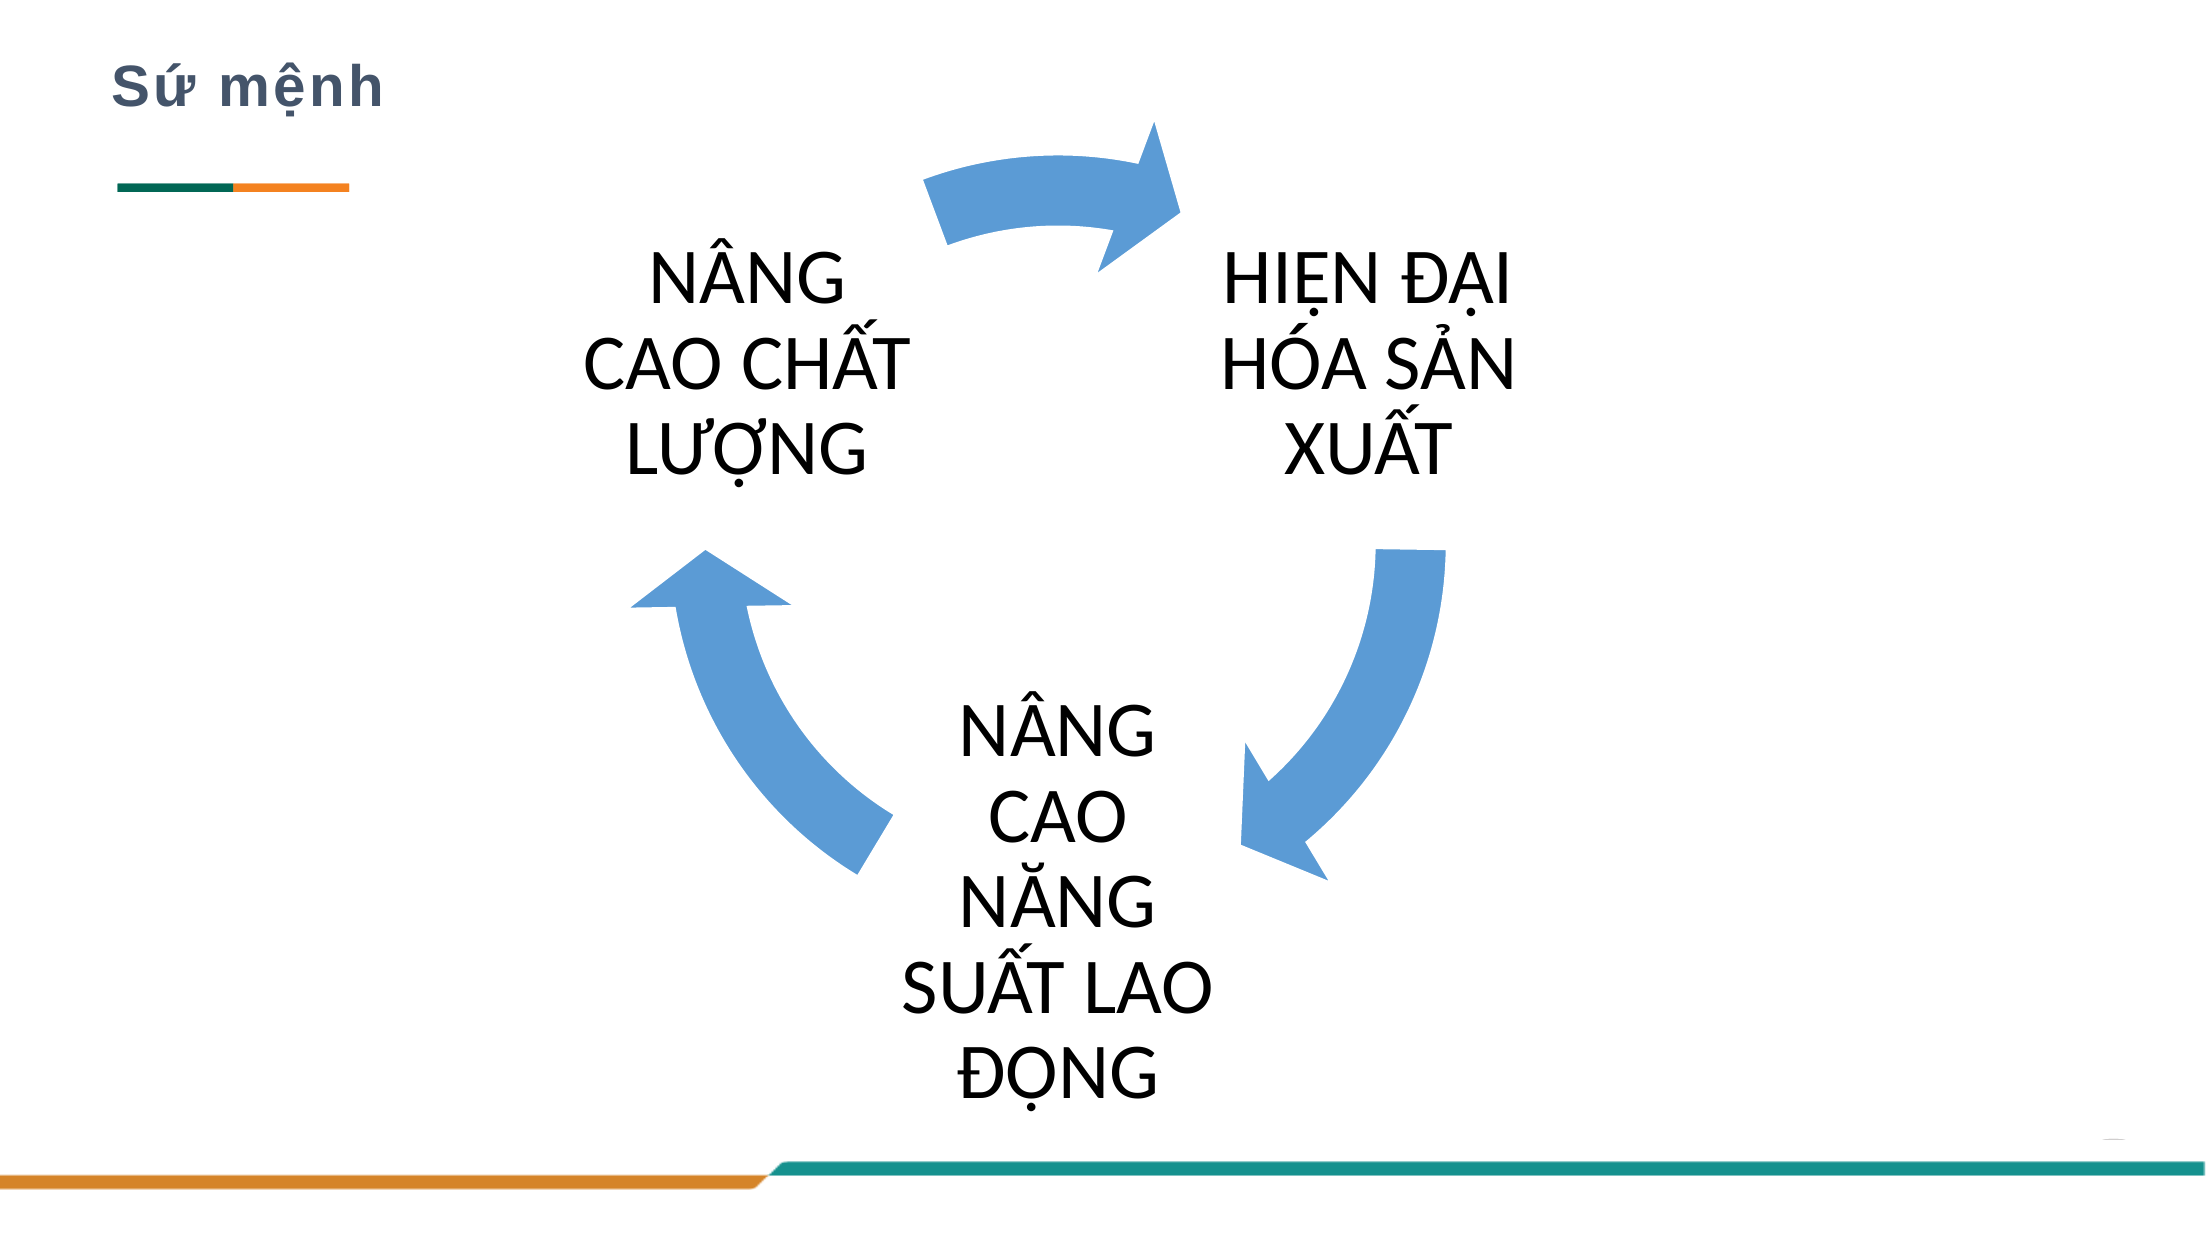

Sứ mệnh
HIỆN ĐẠI HÓA SẢN XUẤT
NÂNG CAO NĂNG SUẤT LAO ĐỘNG
NÂNG CAO CHẤT LƯỢNG
5